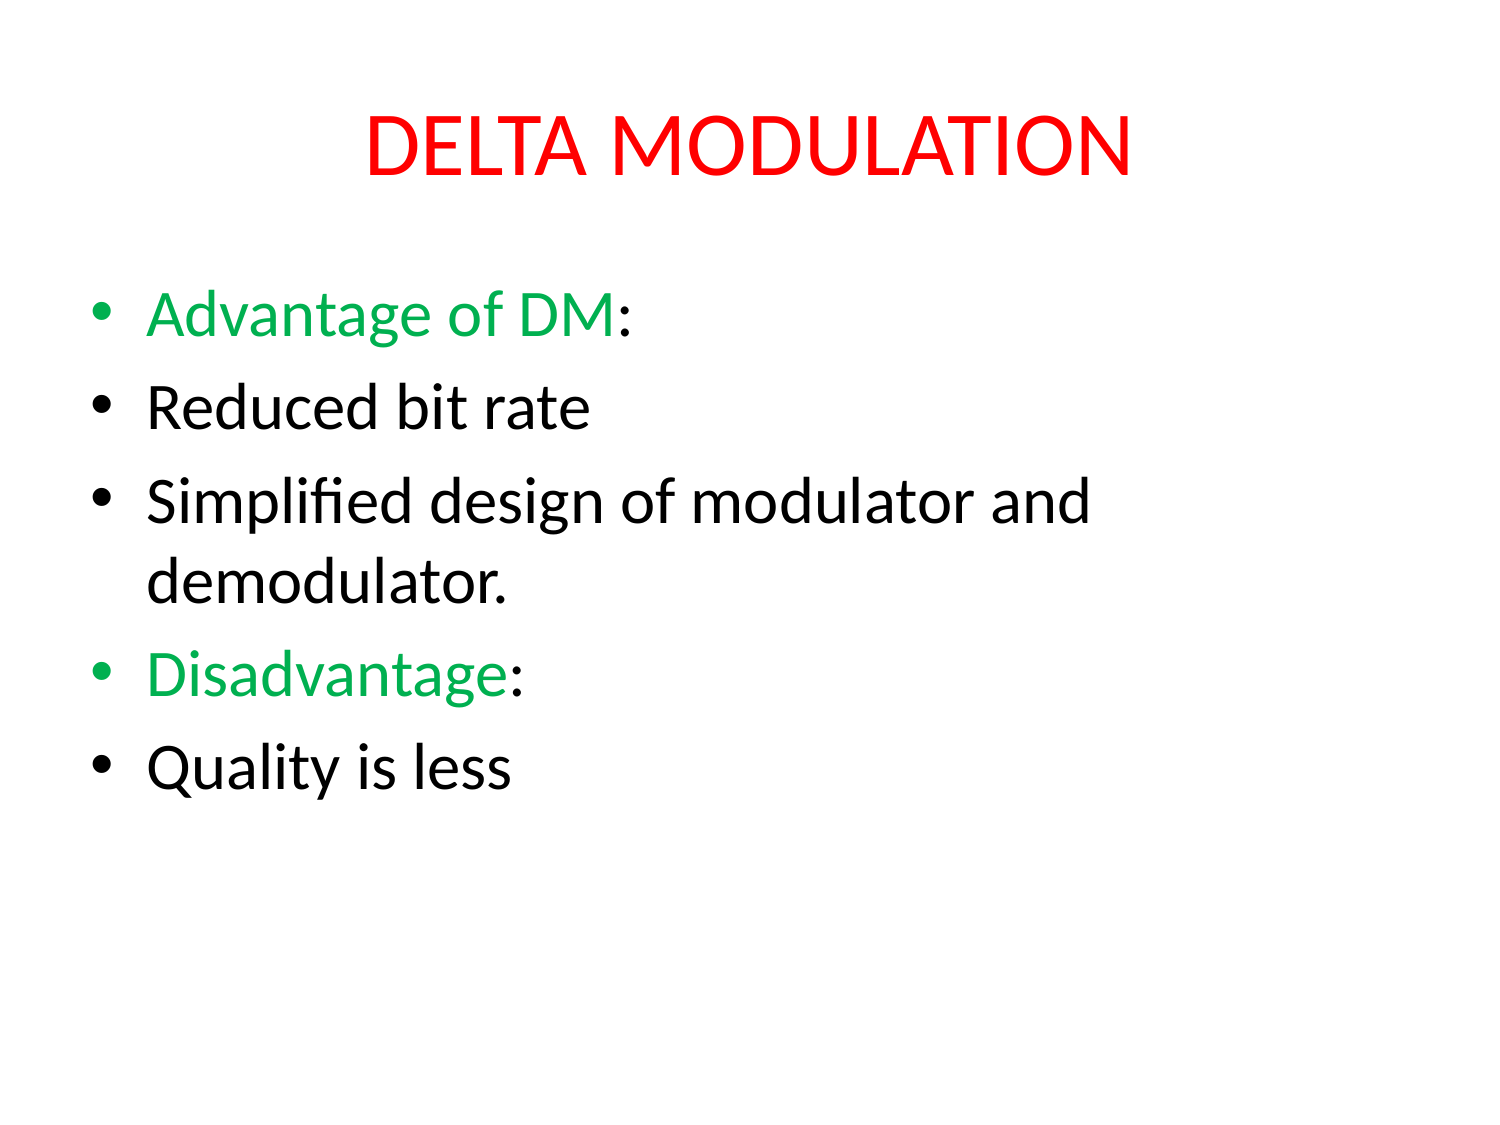

# DELTA MODULATION
Advantage of DM:
Reduced bit rate
Simplified design of modulator and demodulator.
Disadvantage:
Quality is less